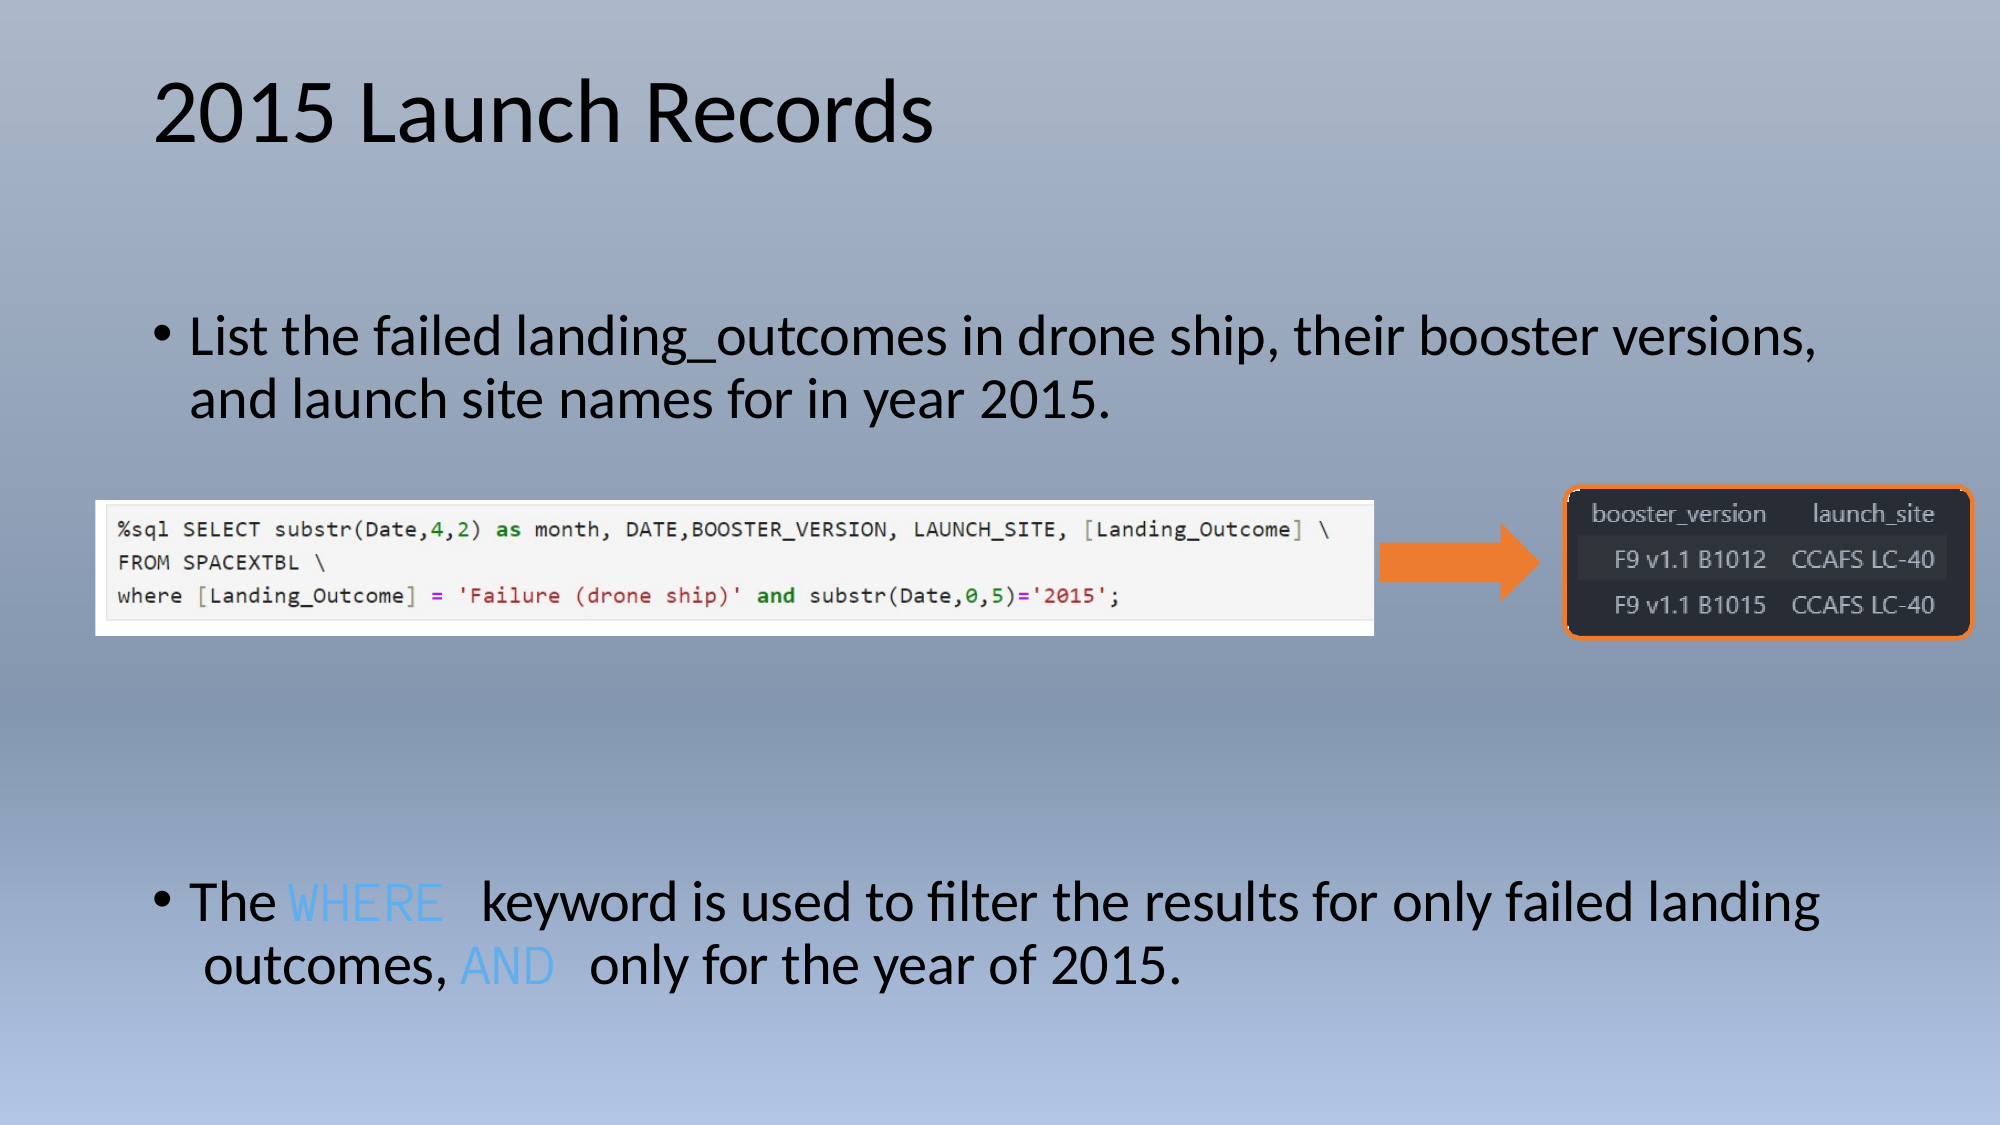

# 2015 Launch Records
List the failed landing_outcomes in drone ship, their booster versions,  and launch site names for in year 2015.

The WHERE keyword is used to filter the results for only failed landing  outcomes, AND only for the year of 2015.